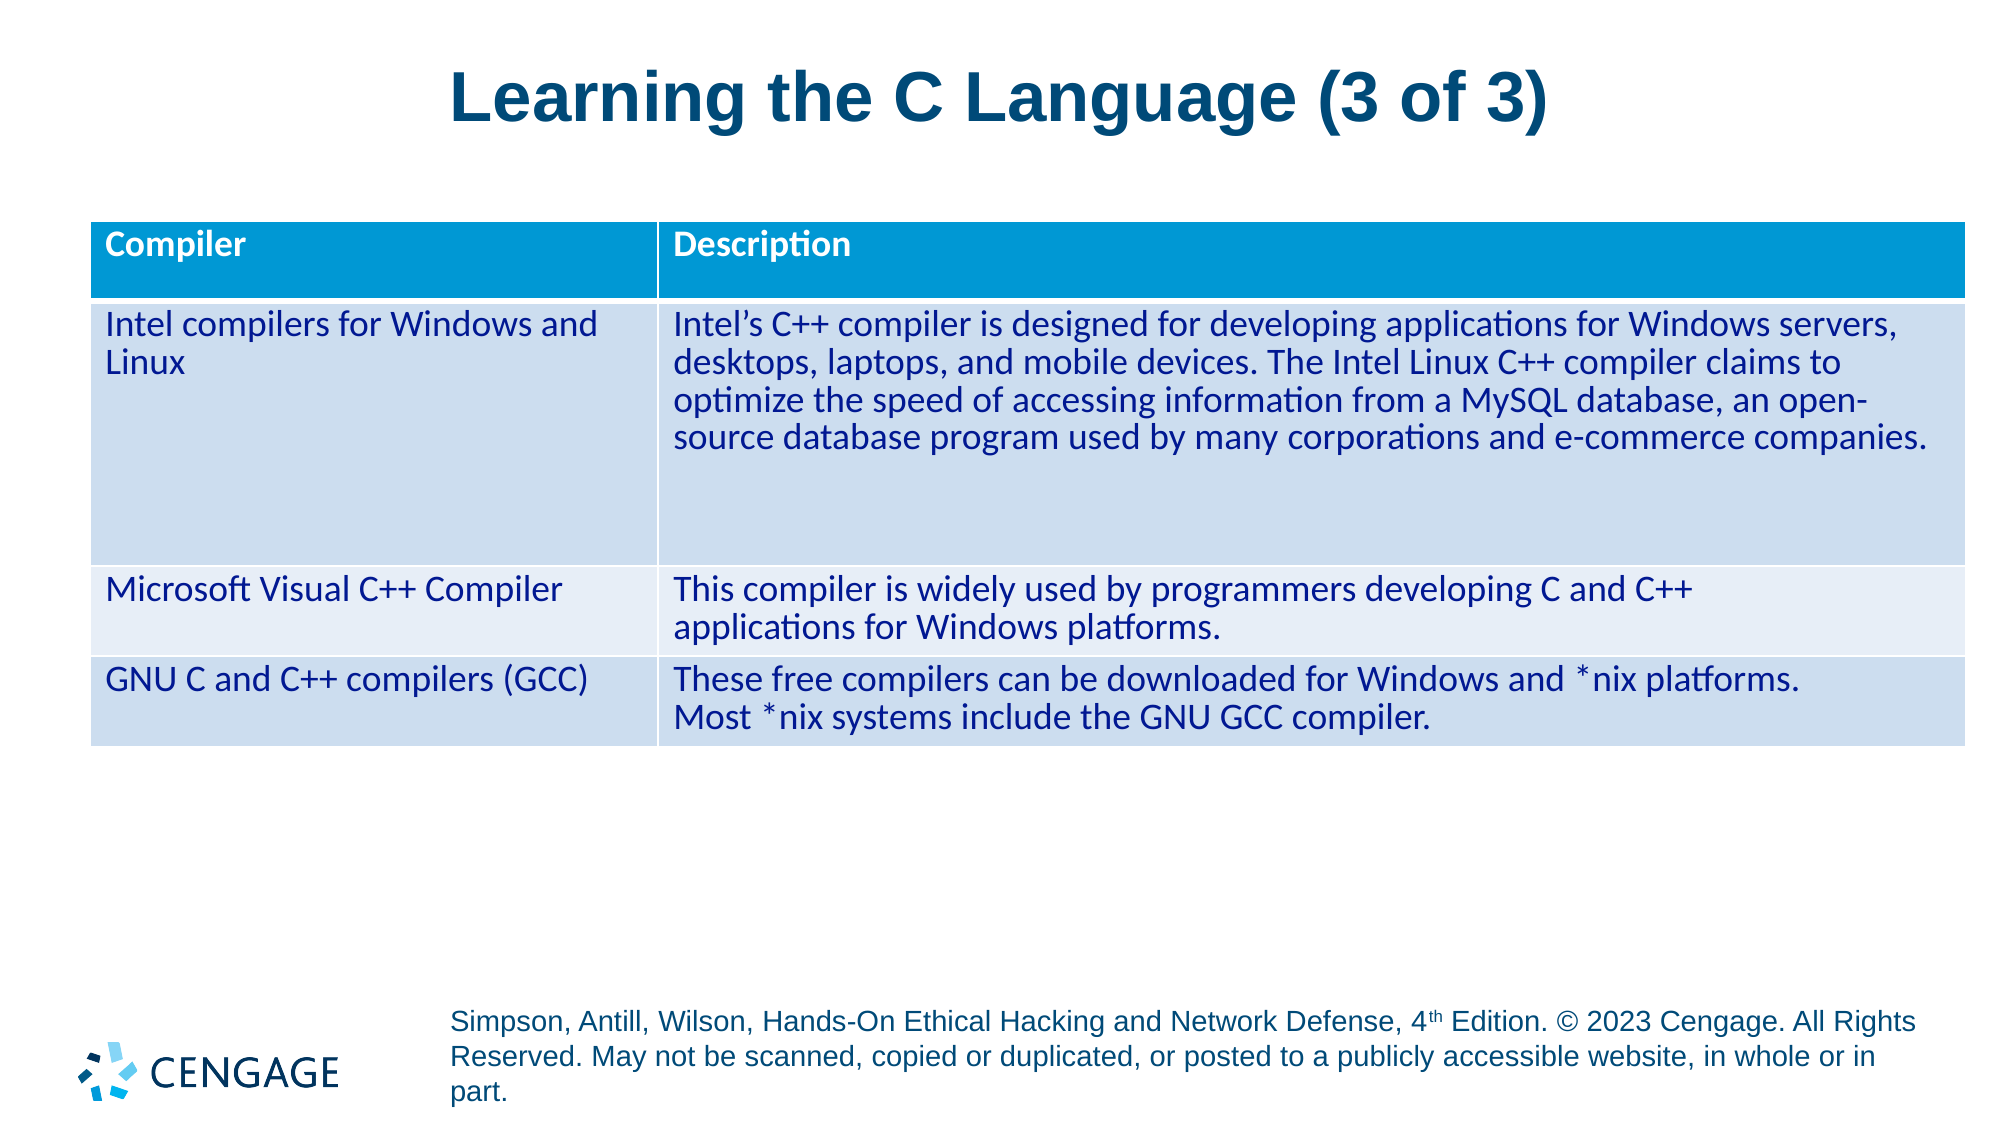

# Learning the C Language (3 of 3)
| Compiler | Description |
| --- | --- |
| Intel compilers for Windows and Linux | Intel’s C++ compiler is designed for developing applications for Windows servers, desktops, laptops, and mobile devices. The Intel Linux C++ compiler claims to optimize the speed of accessing information from a MySQL database, an open-source database program used by many corporations and e-commerce companies. |
| Microsoft Visual C++ Compiler | This compiler is widely used by programmers developing C and C++ applications for Windows platforms. |
| GNU C and C++ compilers (GCC) | These free compilers can be downloaded for Windows and \*nix platforms. Most \*nix systems include the GNU GCC compiler. |